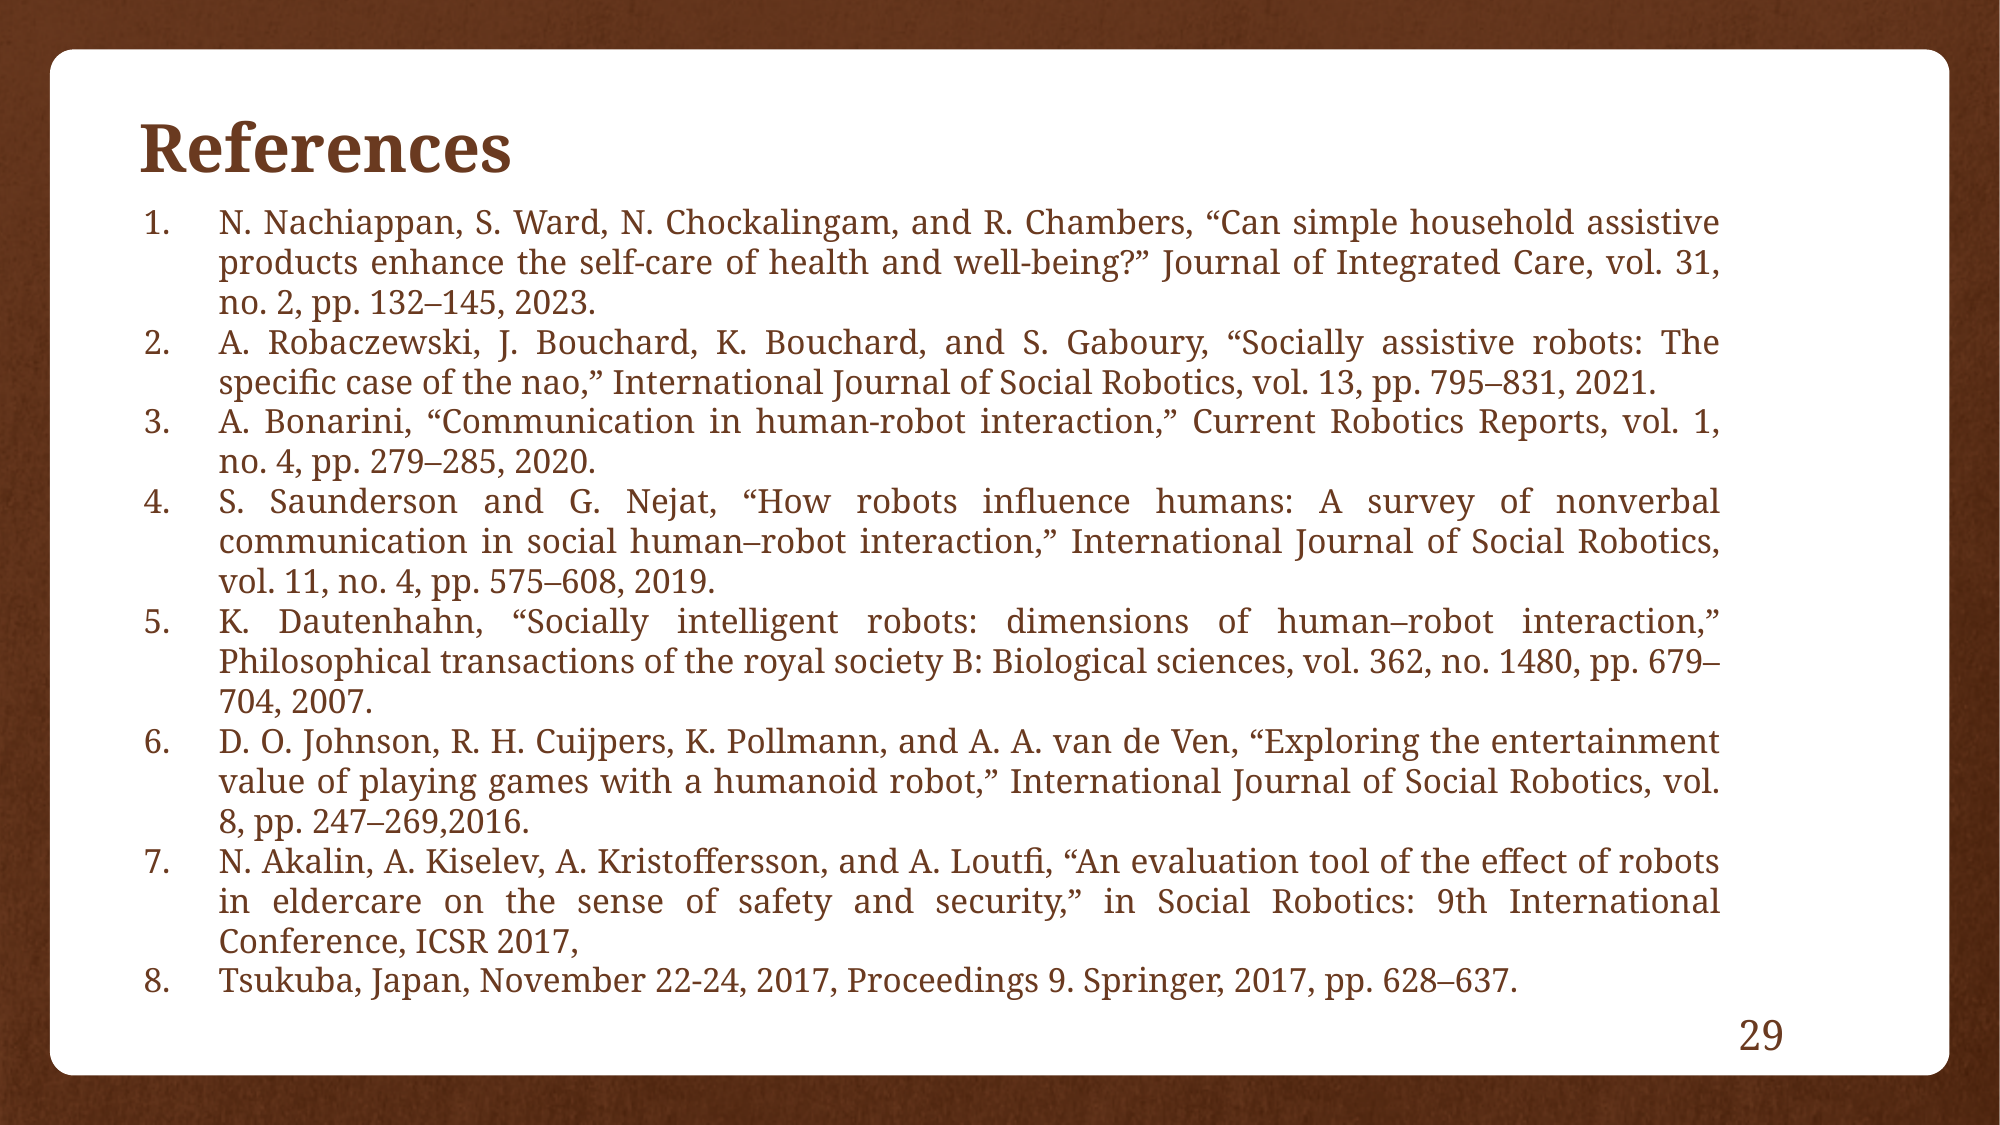

# References
N. Nachiappan, S. Ward, N. Chockalingam, and R. Chambers, “Can simple household assistive products enhance the self-care of health and well-being?” Journal of Integrated Care, vol. 31, no. 2, pp. 132–145, 2023.
A. Robaczewski, J. Bouchard, K. Bouchard, and S. Gaboury, “Socially assistive robots: The specific case of the nao,” International Journal of Social Robotics, vol. 13, pp. 795–831, 2021.
A. Bonarini, “Communication in human-robot interaction,” Current Robotics Reports, vol. 1, no. 4, pp. 279–285, 2020.
S. Saunderson and G. Nejat, “How robots influence humans: A survey of nonverbal communication in social human–robot interaction,” International Journal of Social Robotics, vol. 11, no. 4, pp. 575–608, 2019.
K. Dautenhahn, “Socially intelligent robots: dimensions of human–robot interaction,” Philosophical transactions of the royal society B: Biological sciences, vol. 362, no. 1480, pp. 679–704, 2007.
D. O. Johnson, R. H. Cuijpers, K. Pollmann, and A. A. van de Ven, “Exploring the entertainment value of playing games with a humanoid robot,” International Journal of Social Robotics, vol. 8, pp. 247–269,2016.
N. Akalin, A. Kiselev, A. Kristoffersson, and A. Loutfi, “An evaluation tool of the effect of robots in eldercare on the sense of safety and security,” in Social Robotics: 9th International Conference, ICSR 2017,
Tsukuba, Japan, November 22-24, 2017, Proceedings 9. Springer, 2017, pp. 628–637.
29